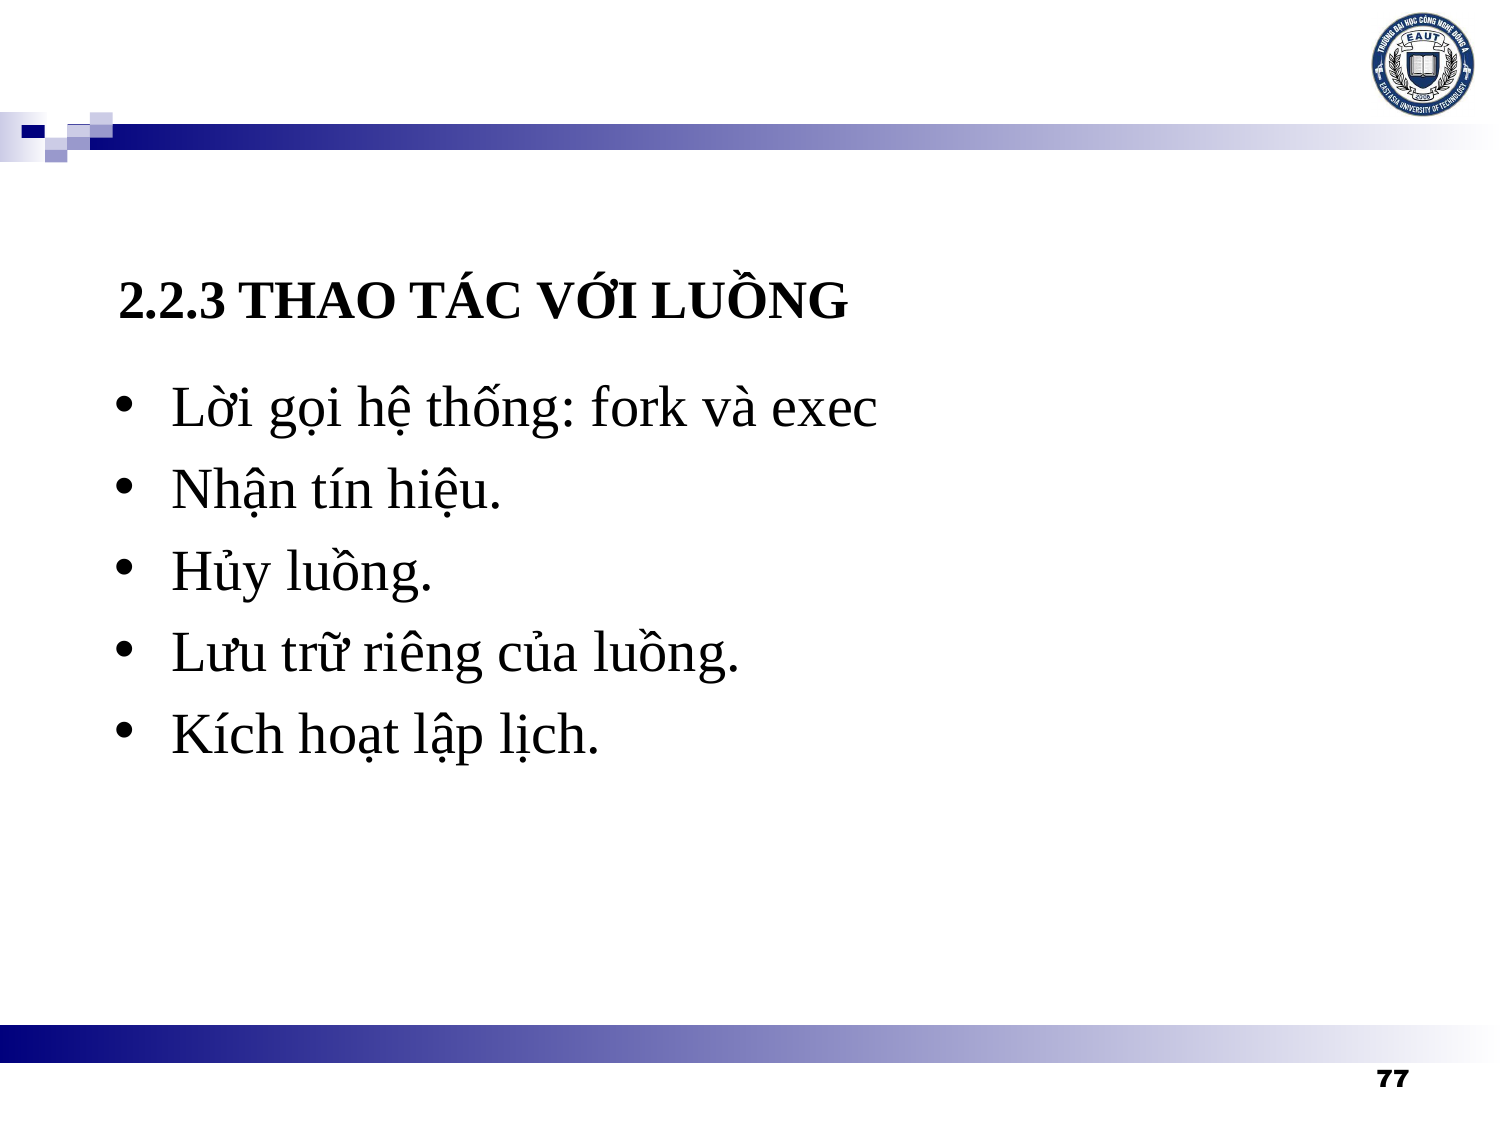

2.2.3 THAO TÁC VỚI LUỒNG
Lời gọi hệ thống: fork và exec
Nhận tín hiệu.
Hủy luồng.
Lưu trữ riêng của luồng.
Kích hoạt lập lịch.
77